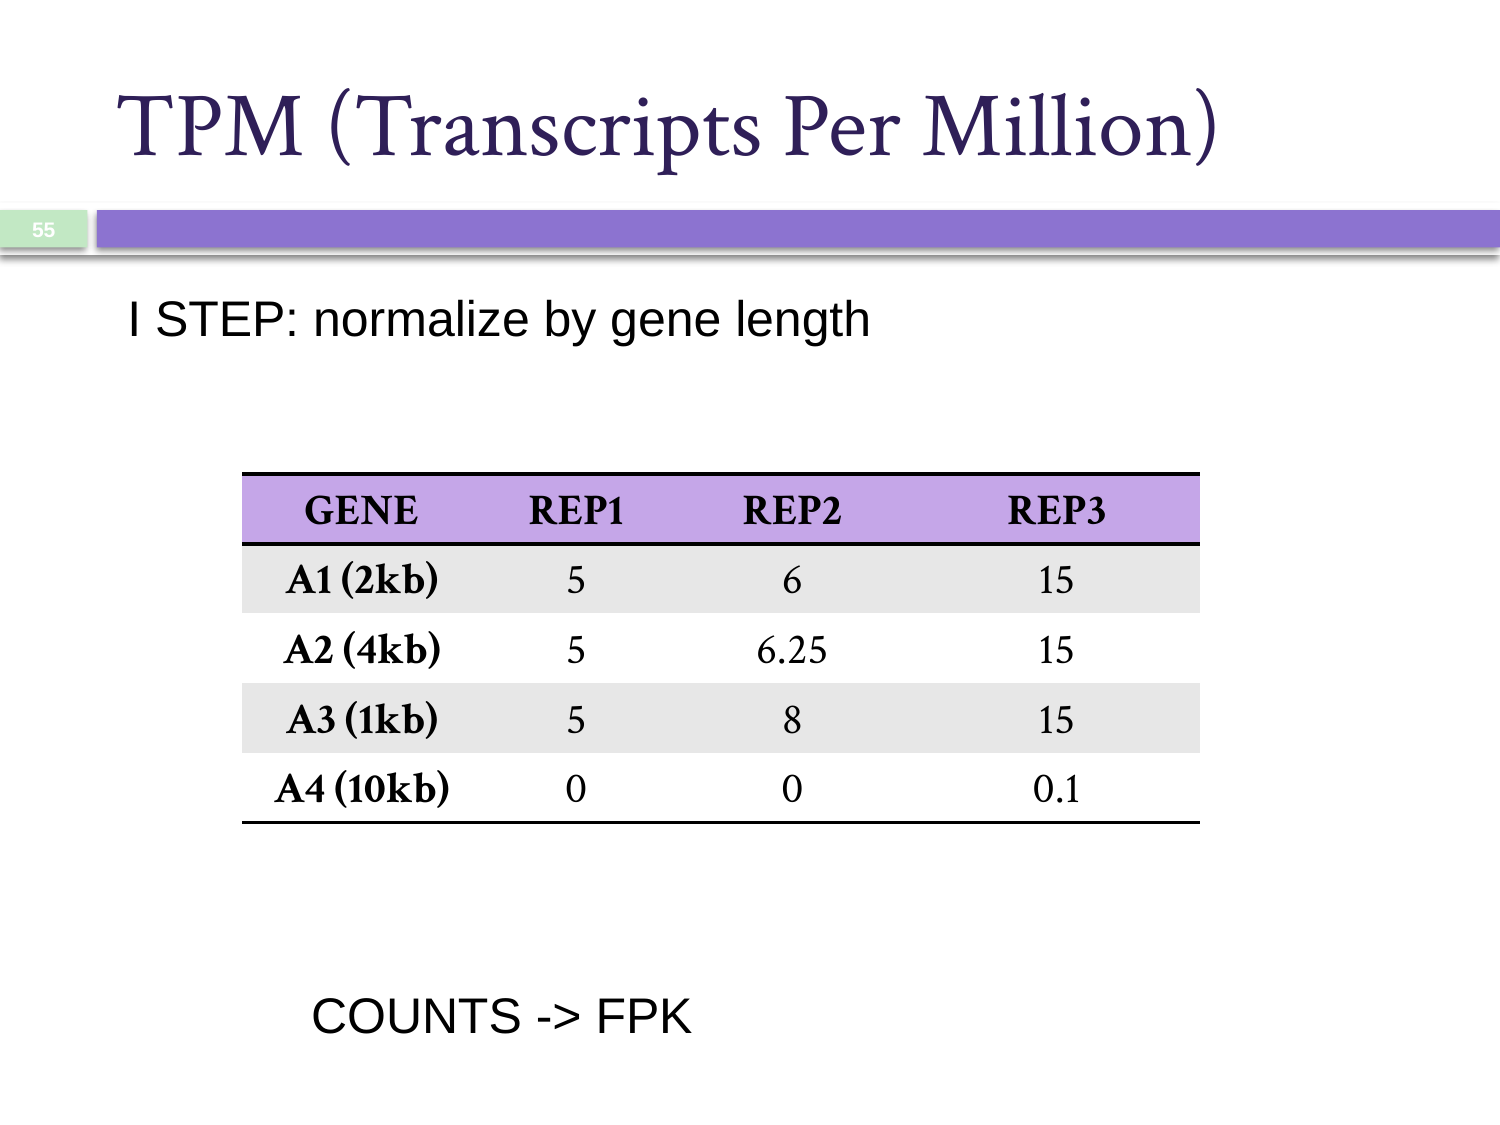

# TPM (Transcripts Per Million)
55
I STEP: normalize by gene length
| GENE | REP1 | REP2 | REP3 |
| --- | --- | --- | --- |
| A1 (2kb) | 5 | 6 | 15 |
| A2 (4kb) | 5 | 6.25 | 15 |
| A3 (1kb) | 5 | 8 | 15 |
| A4 (10kb) | 0 | 0 | 0.1 |
COUNTS -> FPK